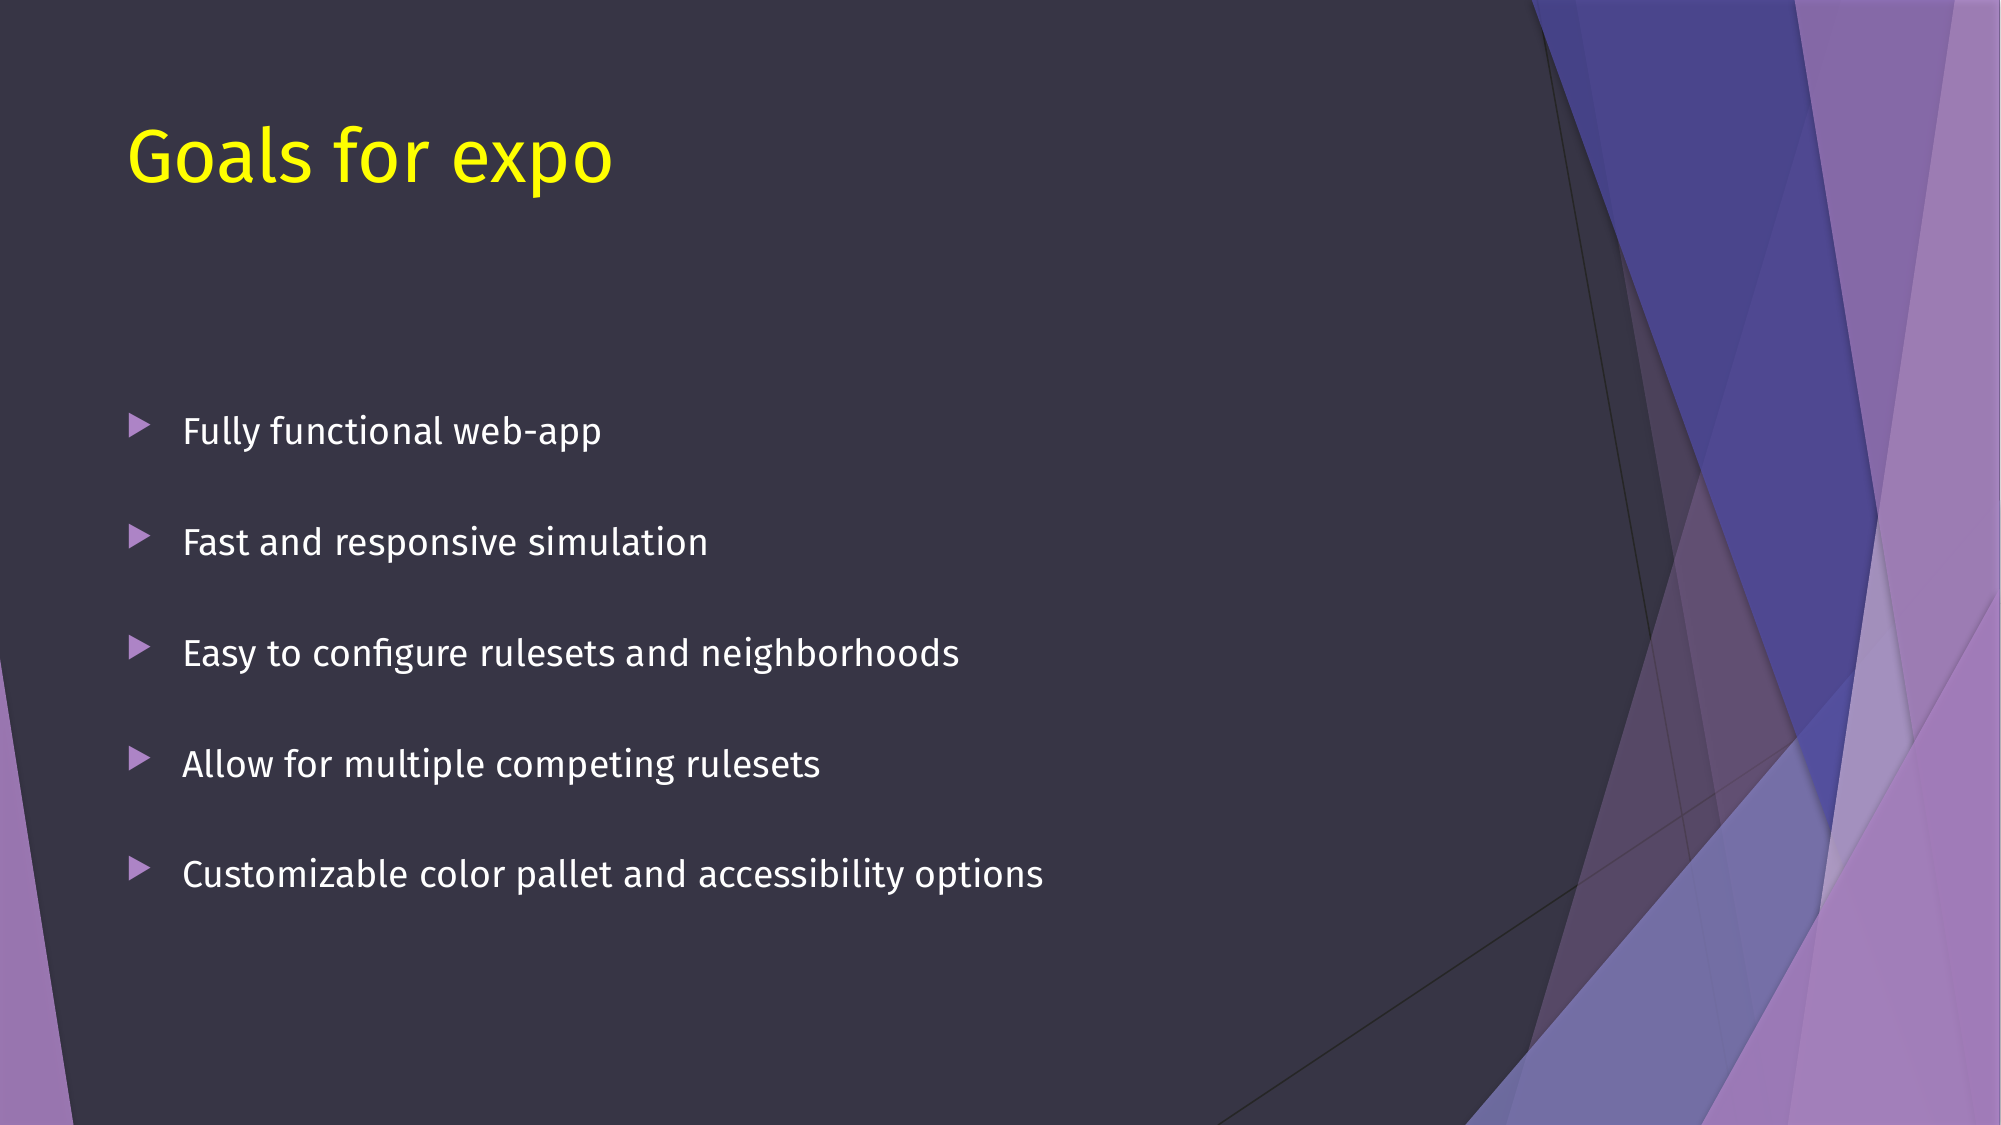

# Goals for expo
Fully functional web-app
Fast and responsive simulation
Easy to configure rulesets and neighborhoods
Allow for multiple competing rulesets
Customizable color pallet and accessibility options